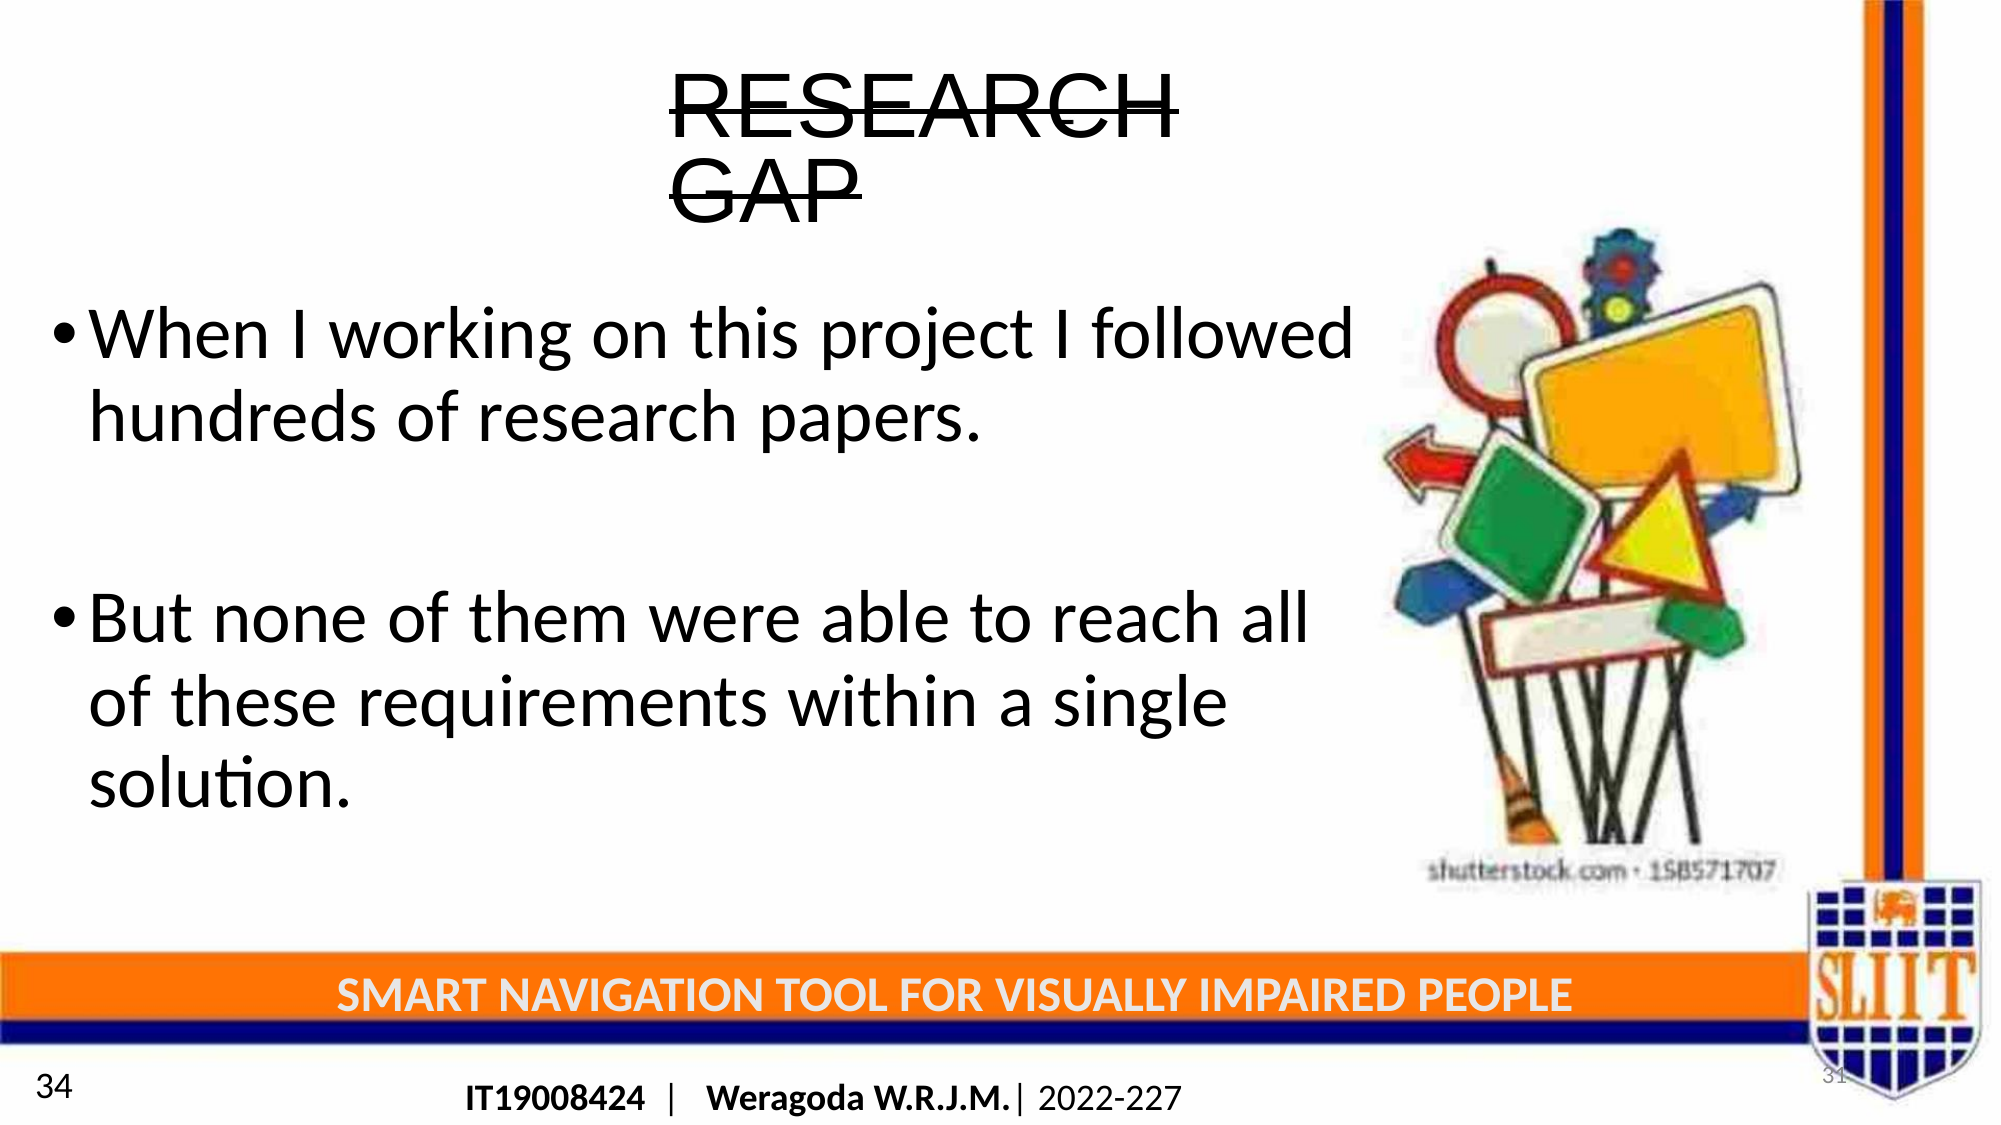

RESEARCH GAP
•When I working on this project I followed
hundreds of research papers.
•But none of them were able to reach all
of these requirements within a single
solution.
SMART NAVIGATION TOOL FOR VISUALLY IMPAIRED PEOPLE
31
34
IT19008424 | Weragoda W.R.J.M.| 2022-227